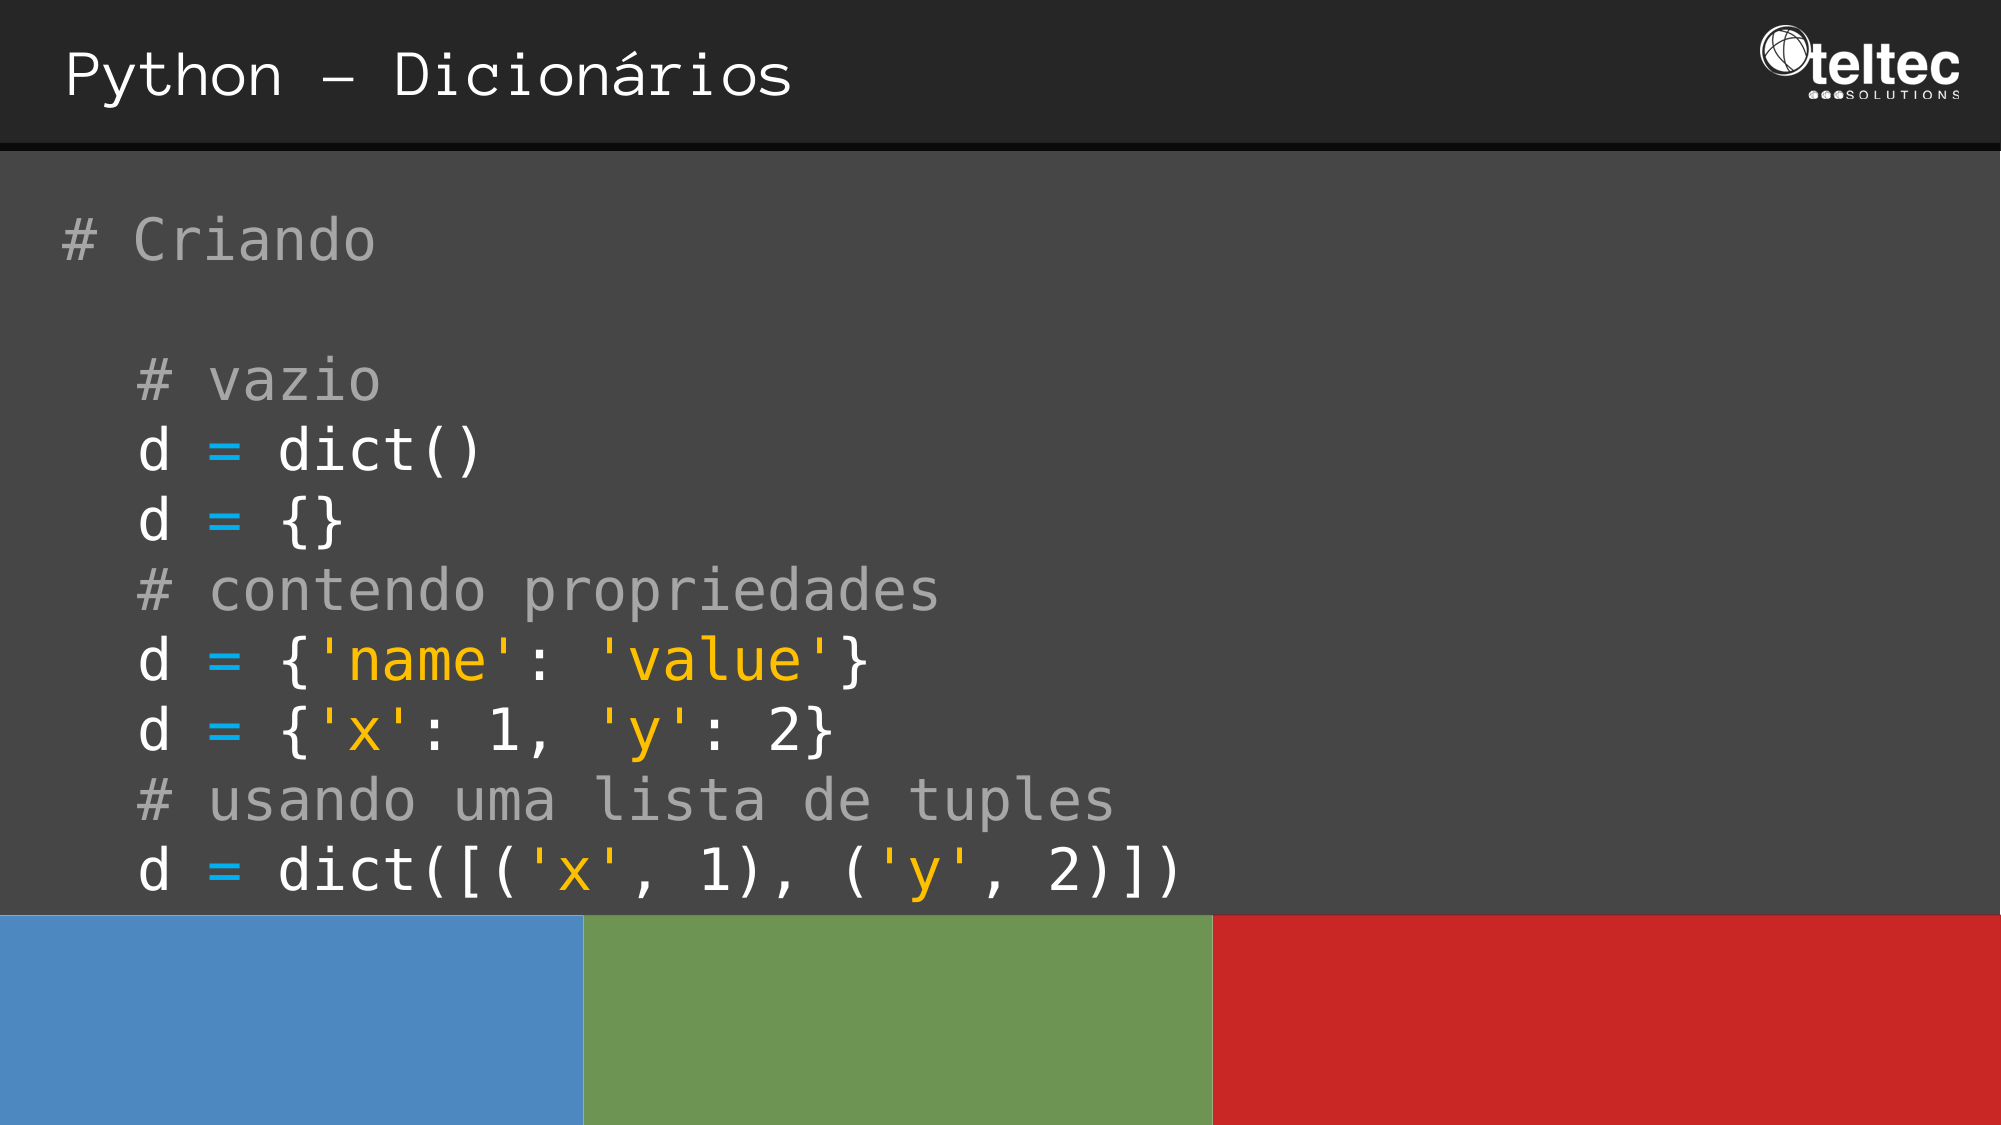

Python – Dicionários
# Criando

# vazio
d = dict()
d = {}
# contendo propriedades
d = {'name': 'value'}
d = {'x': 1, 'y': 2}
# usando uma lista de tuples
d = dict([('x', 1), ('y', 2)])